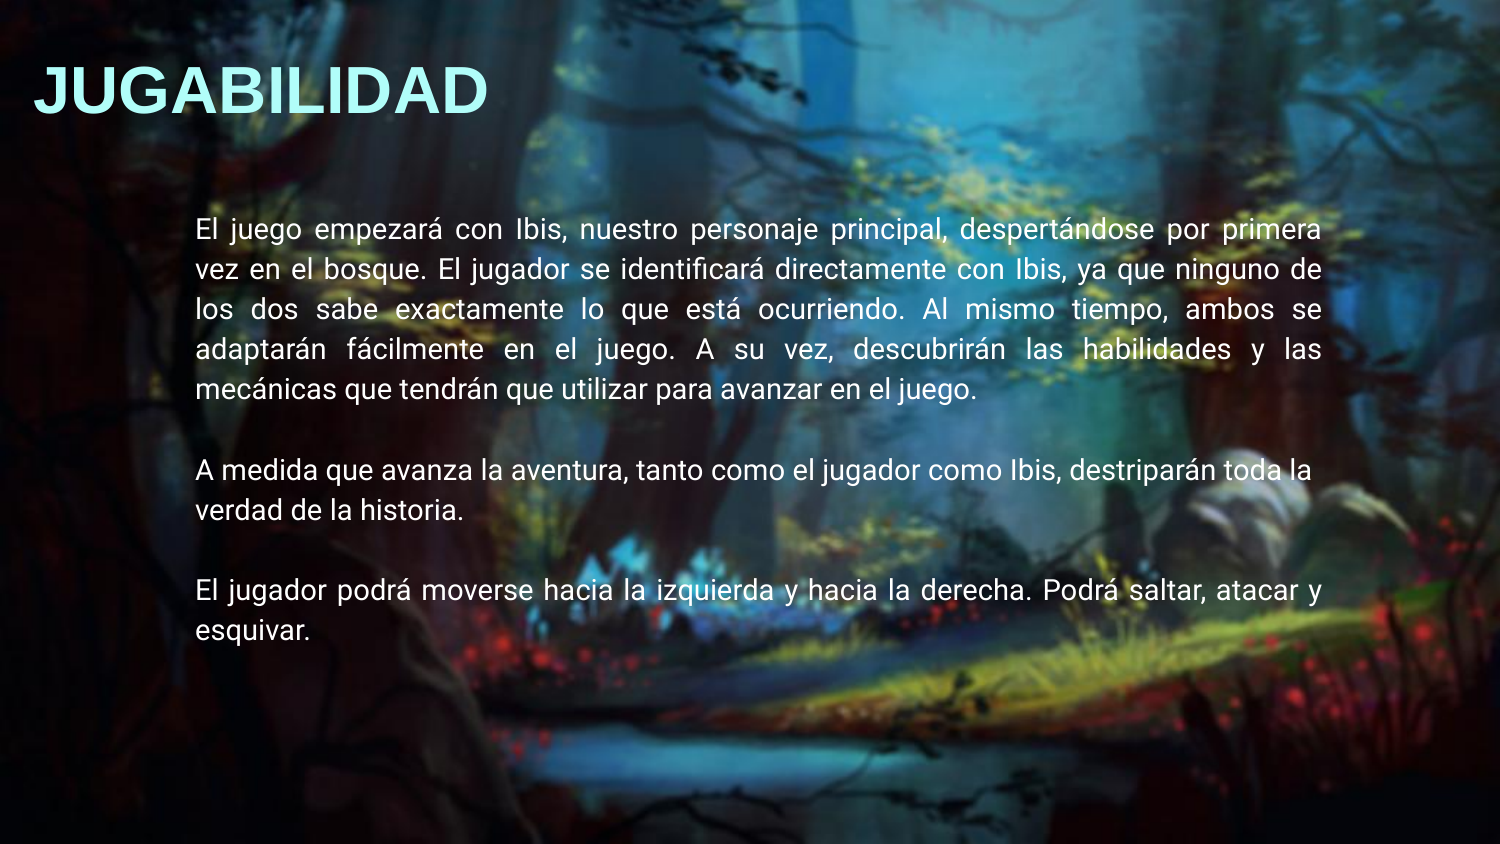

# JUGABILIDAD
El juego empezará con Ibis, nuestro personaje principal, despertándose por primera vez en el bosque. El jugador se identificará directamente con Ibis, ya que ninguno de los dos sabe exactamente lo que está ocurriendo. Al mismo tiempo, ambos se adaptarán fácilmente en el juego. A su vez, descubrirán las habilidades y las mecánicas que tendrán que utilizar para avanzar en el juego.

A medida que avanza la aventura, tanto como el jugador como Ibis, destriparán toda la verdad de la historia.

El jugador podrá moverse hacia la izquierda y hacia la derecha. Podrá saltar, atacar y esquivar.